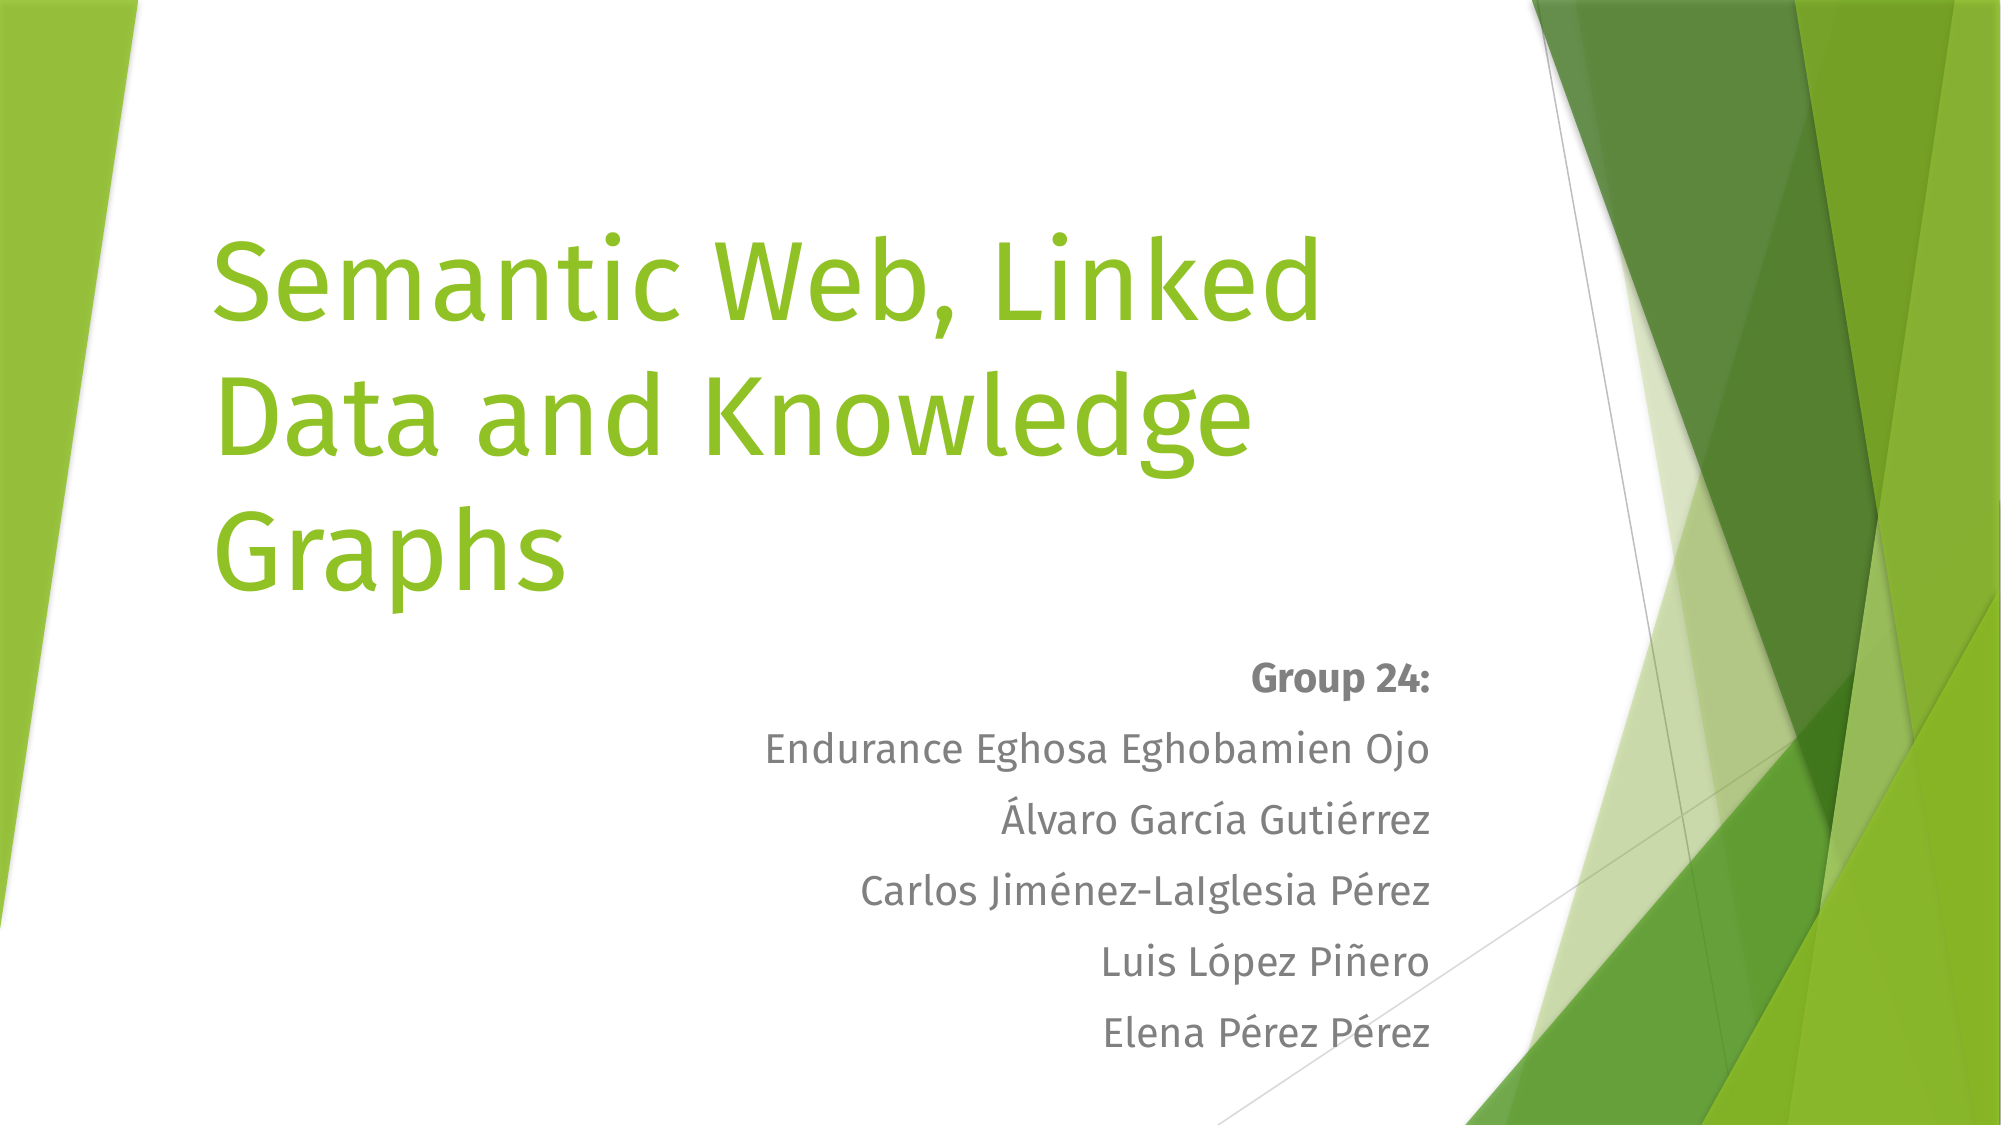

# Semantic Web, Linked Data and Knowledge Graphs
Group 24:
Endurance Eghosa Eghobamien Ojo
Álvaro García Gutiérrez
Carlos Jiménez-LaIglesia Pérez
Luis López Piñero
Elena Pérez Pérez